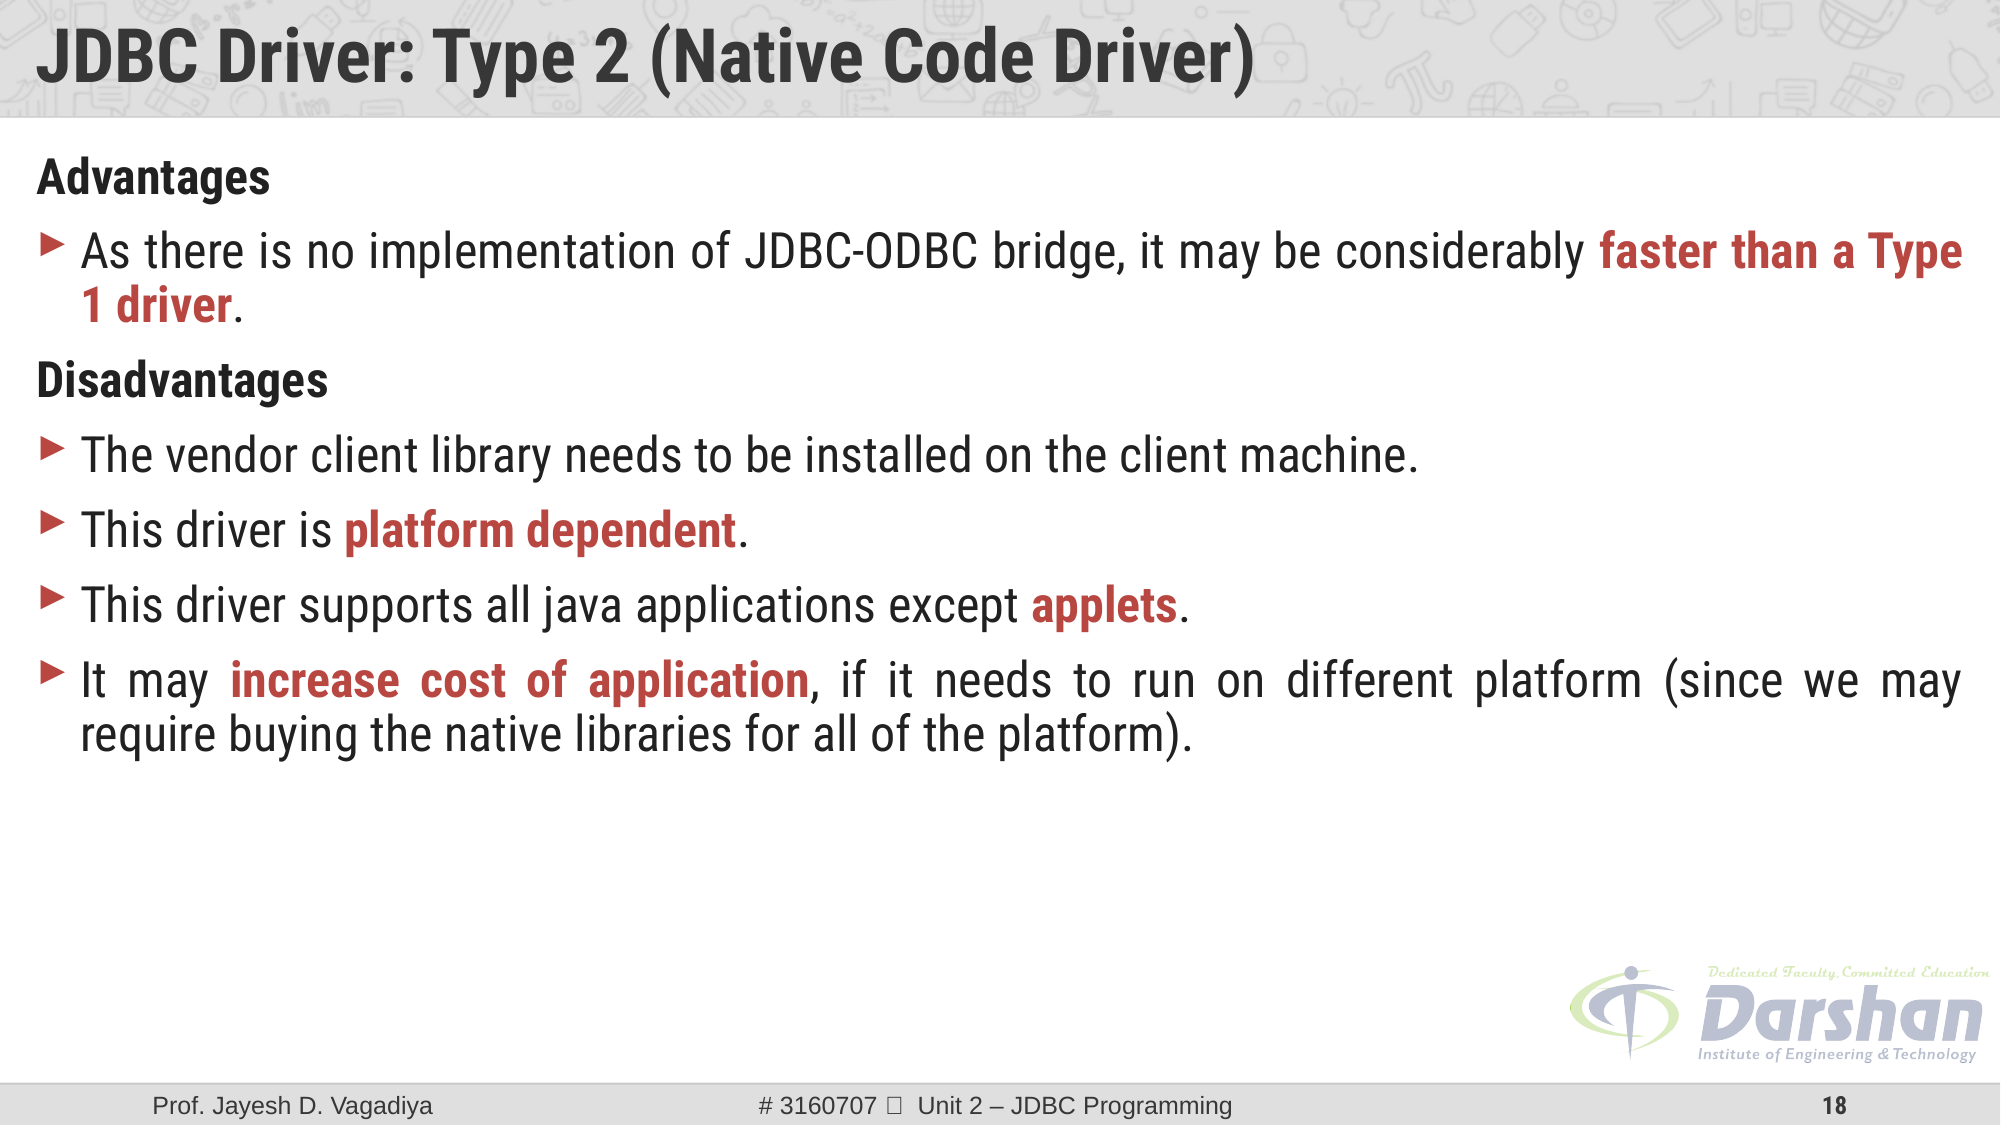

# JDBC Driver: Type 2 (Native Code Driver)
Advantages
As there is no implementation of JDBC-ODBC bridge, it may be considerably faster than a Type 1 driver.
Disadvantages
The vendor client library needs to be installed on the client machine.
This driver is platform dependent.
This driver supports all java applications except applets.
It may increase cost of application, if it needs to run on different platform (since we may require buying the native libraries for all of the platform).